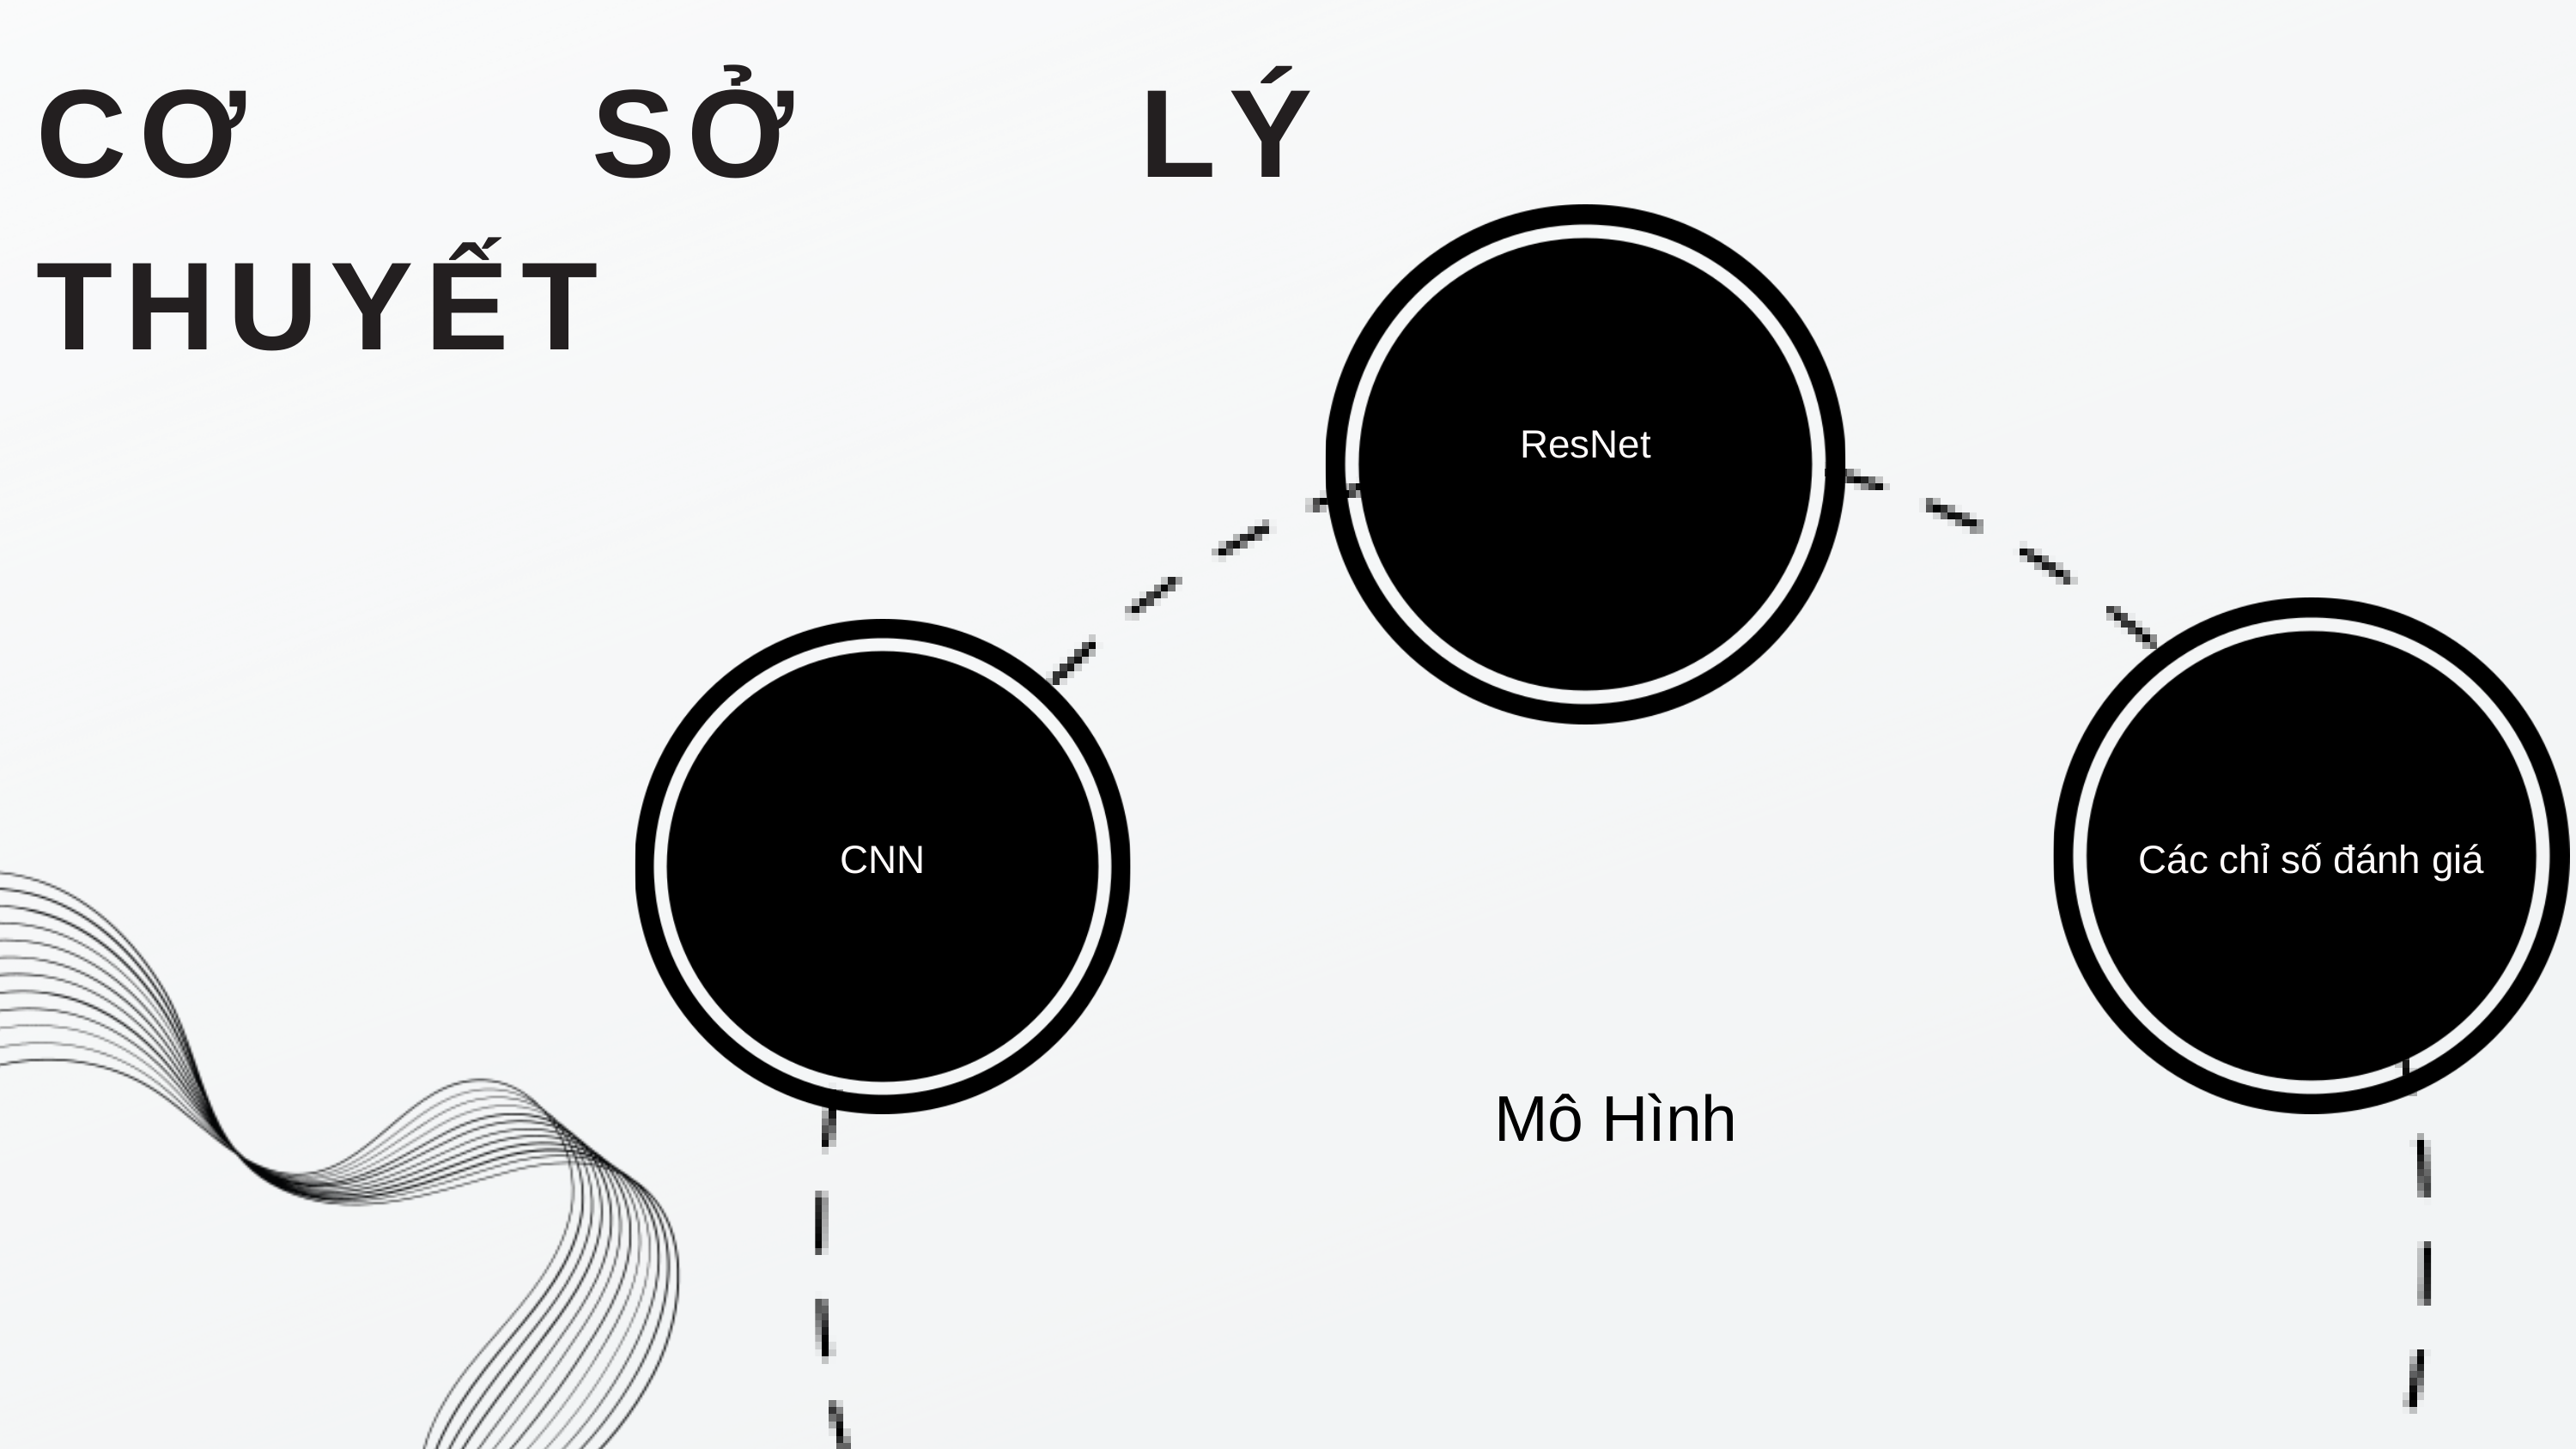

CƠ SỞ LÝ THUYẾT

ResNet

CNN
Các chỉ số đánh giá

Mô Hình